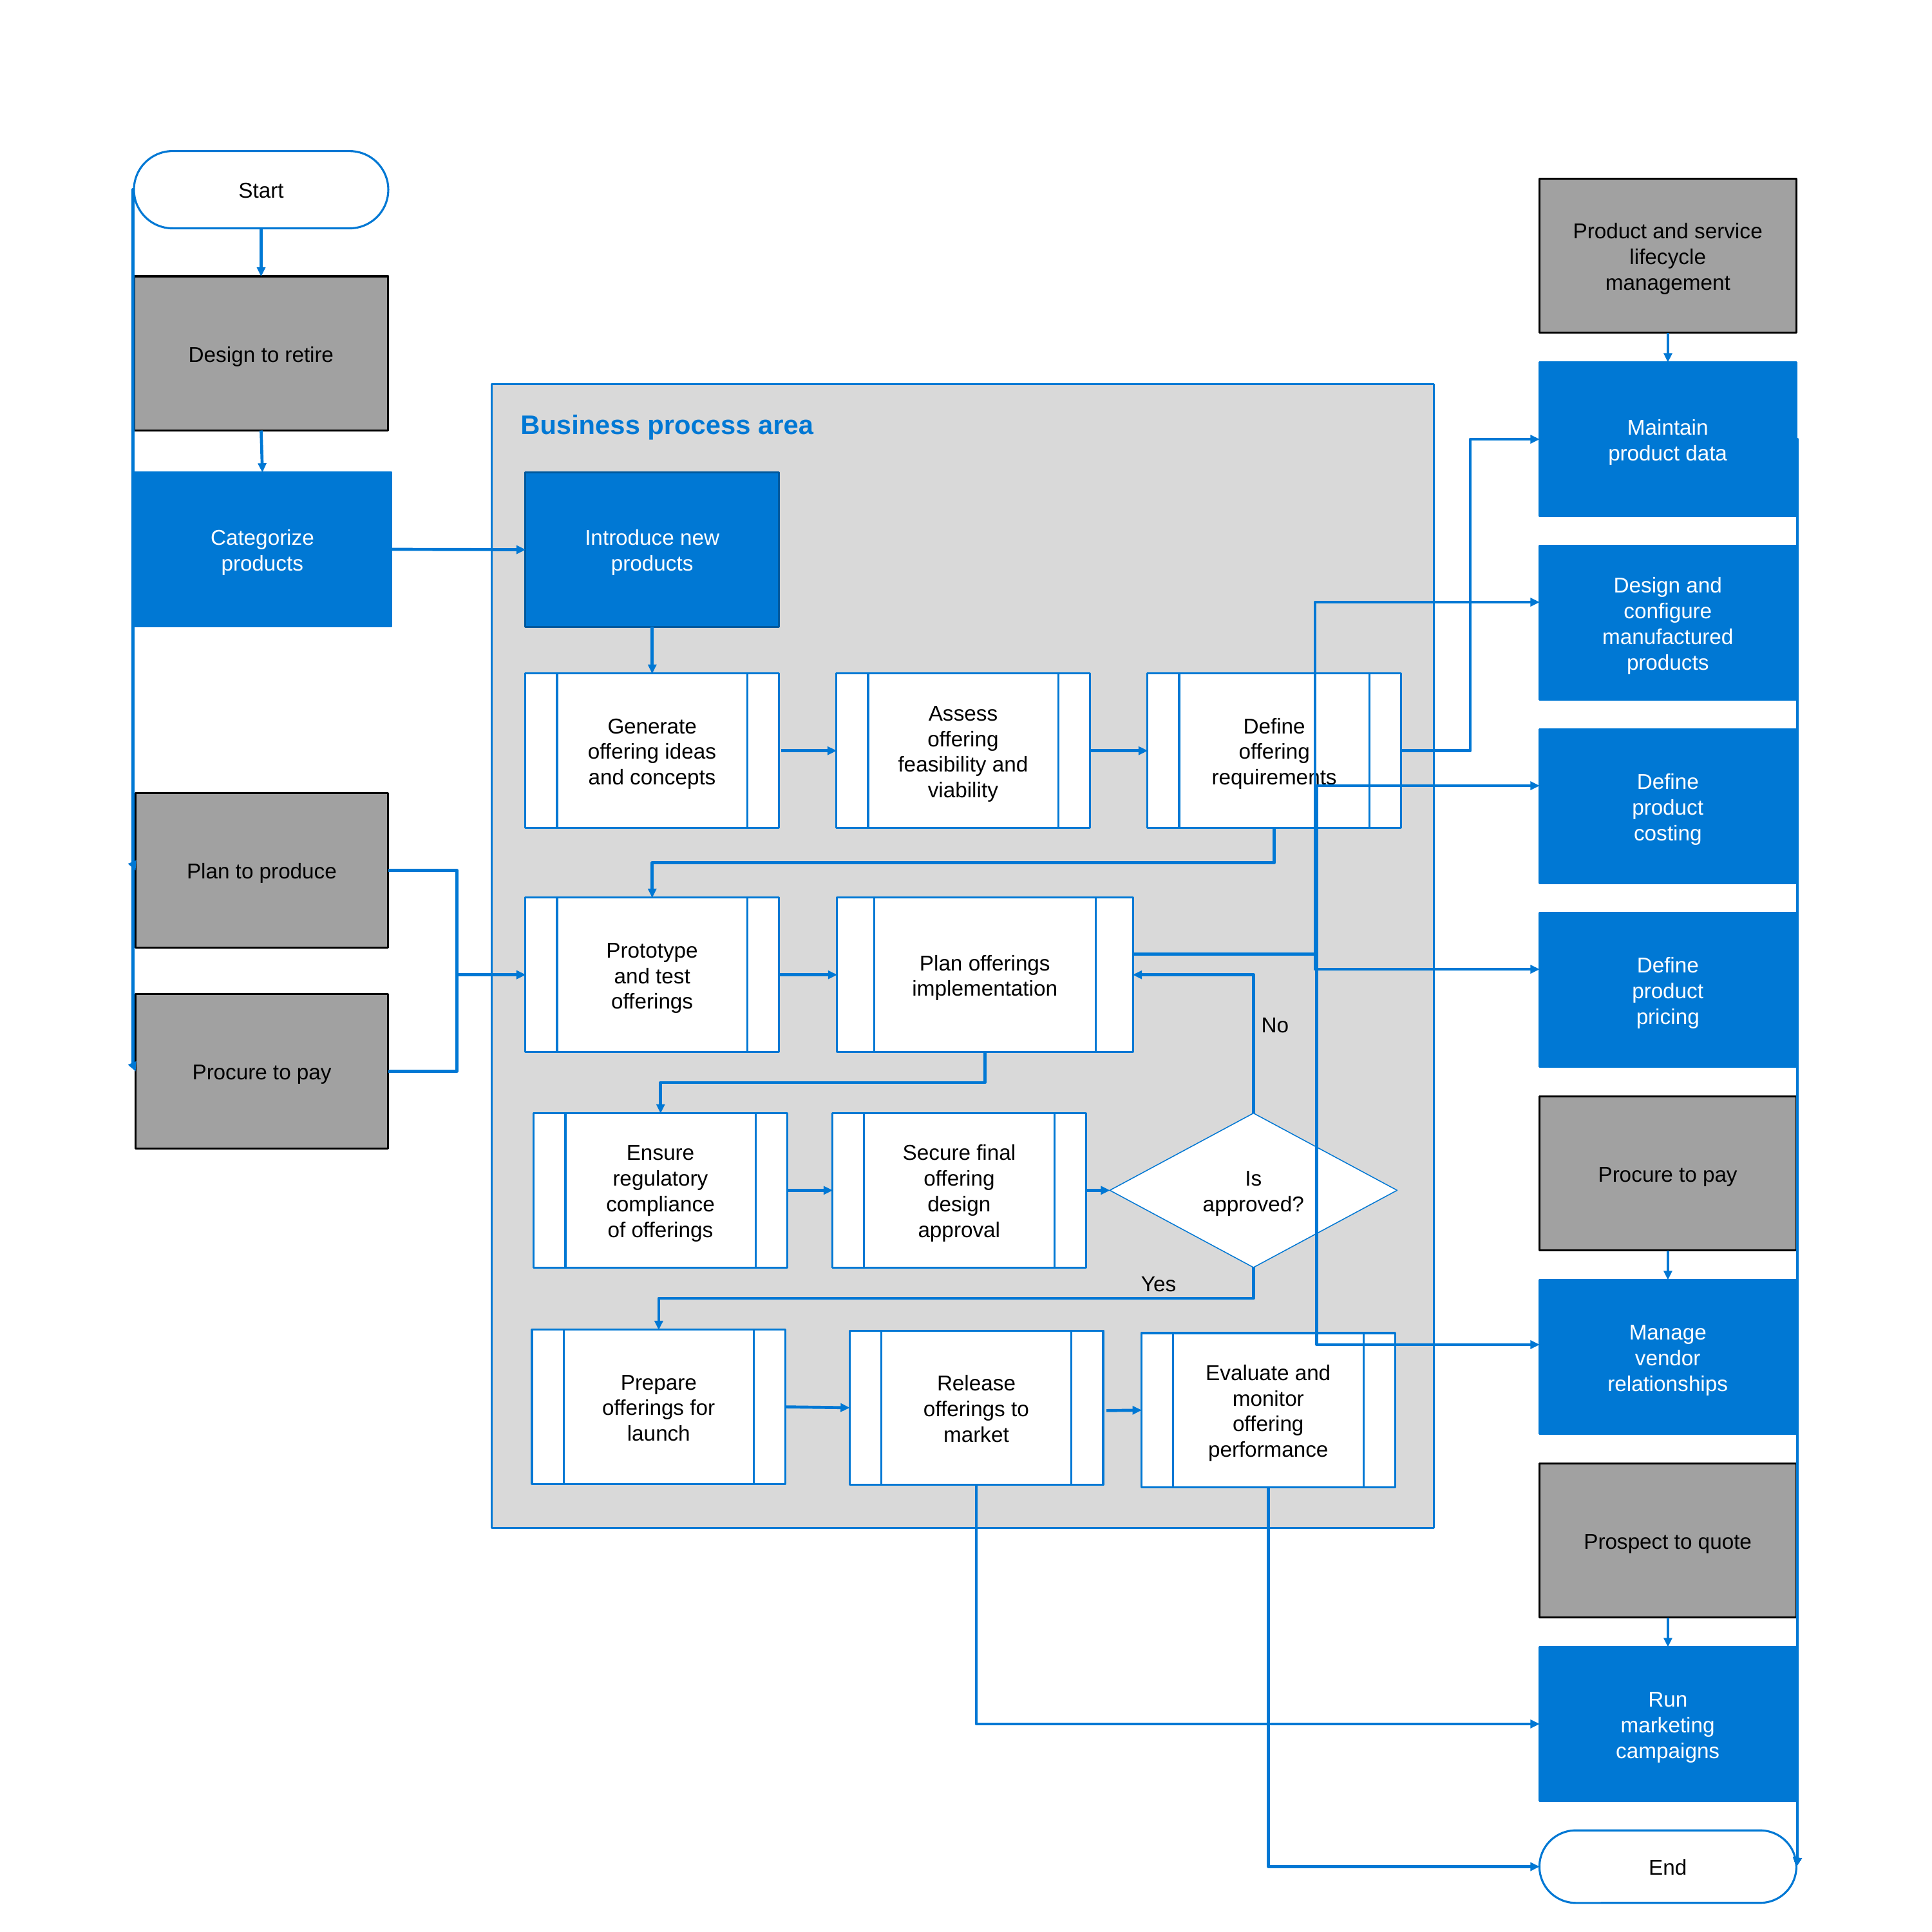

Start
Product and service lifecycle management
Design to retire
Maintain product data
Business process area
Categorize products
Introduce new products
Design and configure manufactured products
Generate offering ideas and concepts
Assess offering feasibility and viability
Define offering requirements
Define product costing
Plan to produce
Prototype and test offerings
Plan offerings implementation
Define product pricing
Procure to pay
No
Procure to pay
Is approved?
Ensure regulatory compliance of offerings
Secure final offering design approval
Yes
Manage vendor relationships
Prepare offerings for launch
Release offerings to market
Evaluate and monitor offering performance
Prospect to quote
Run marketing campaigns
End